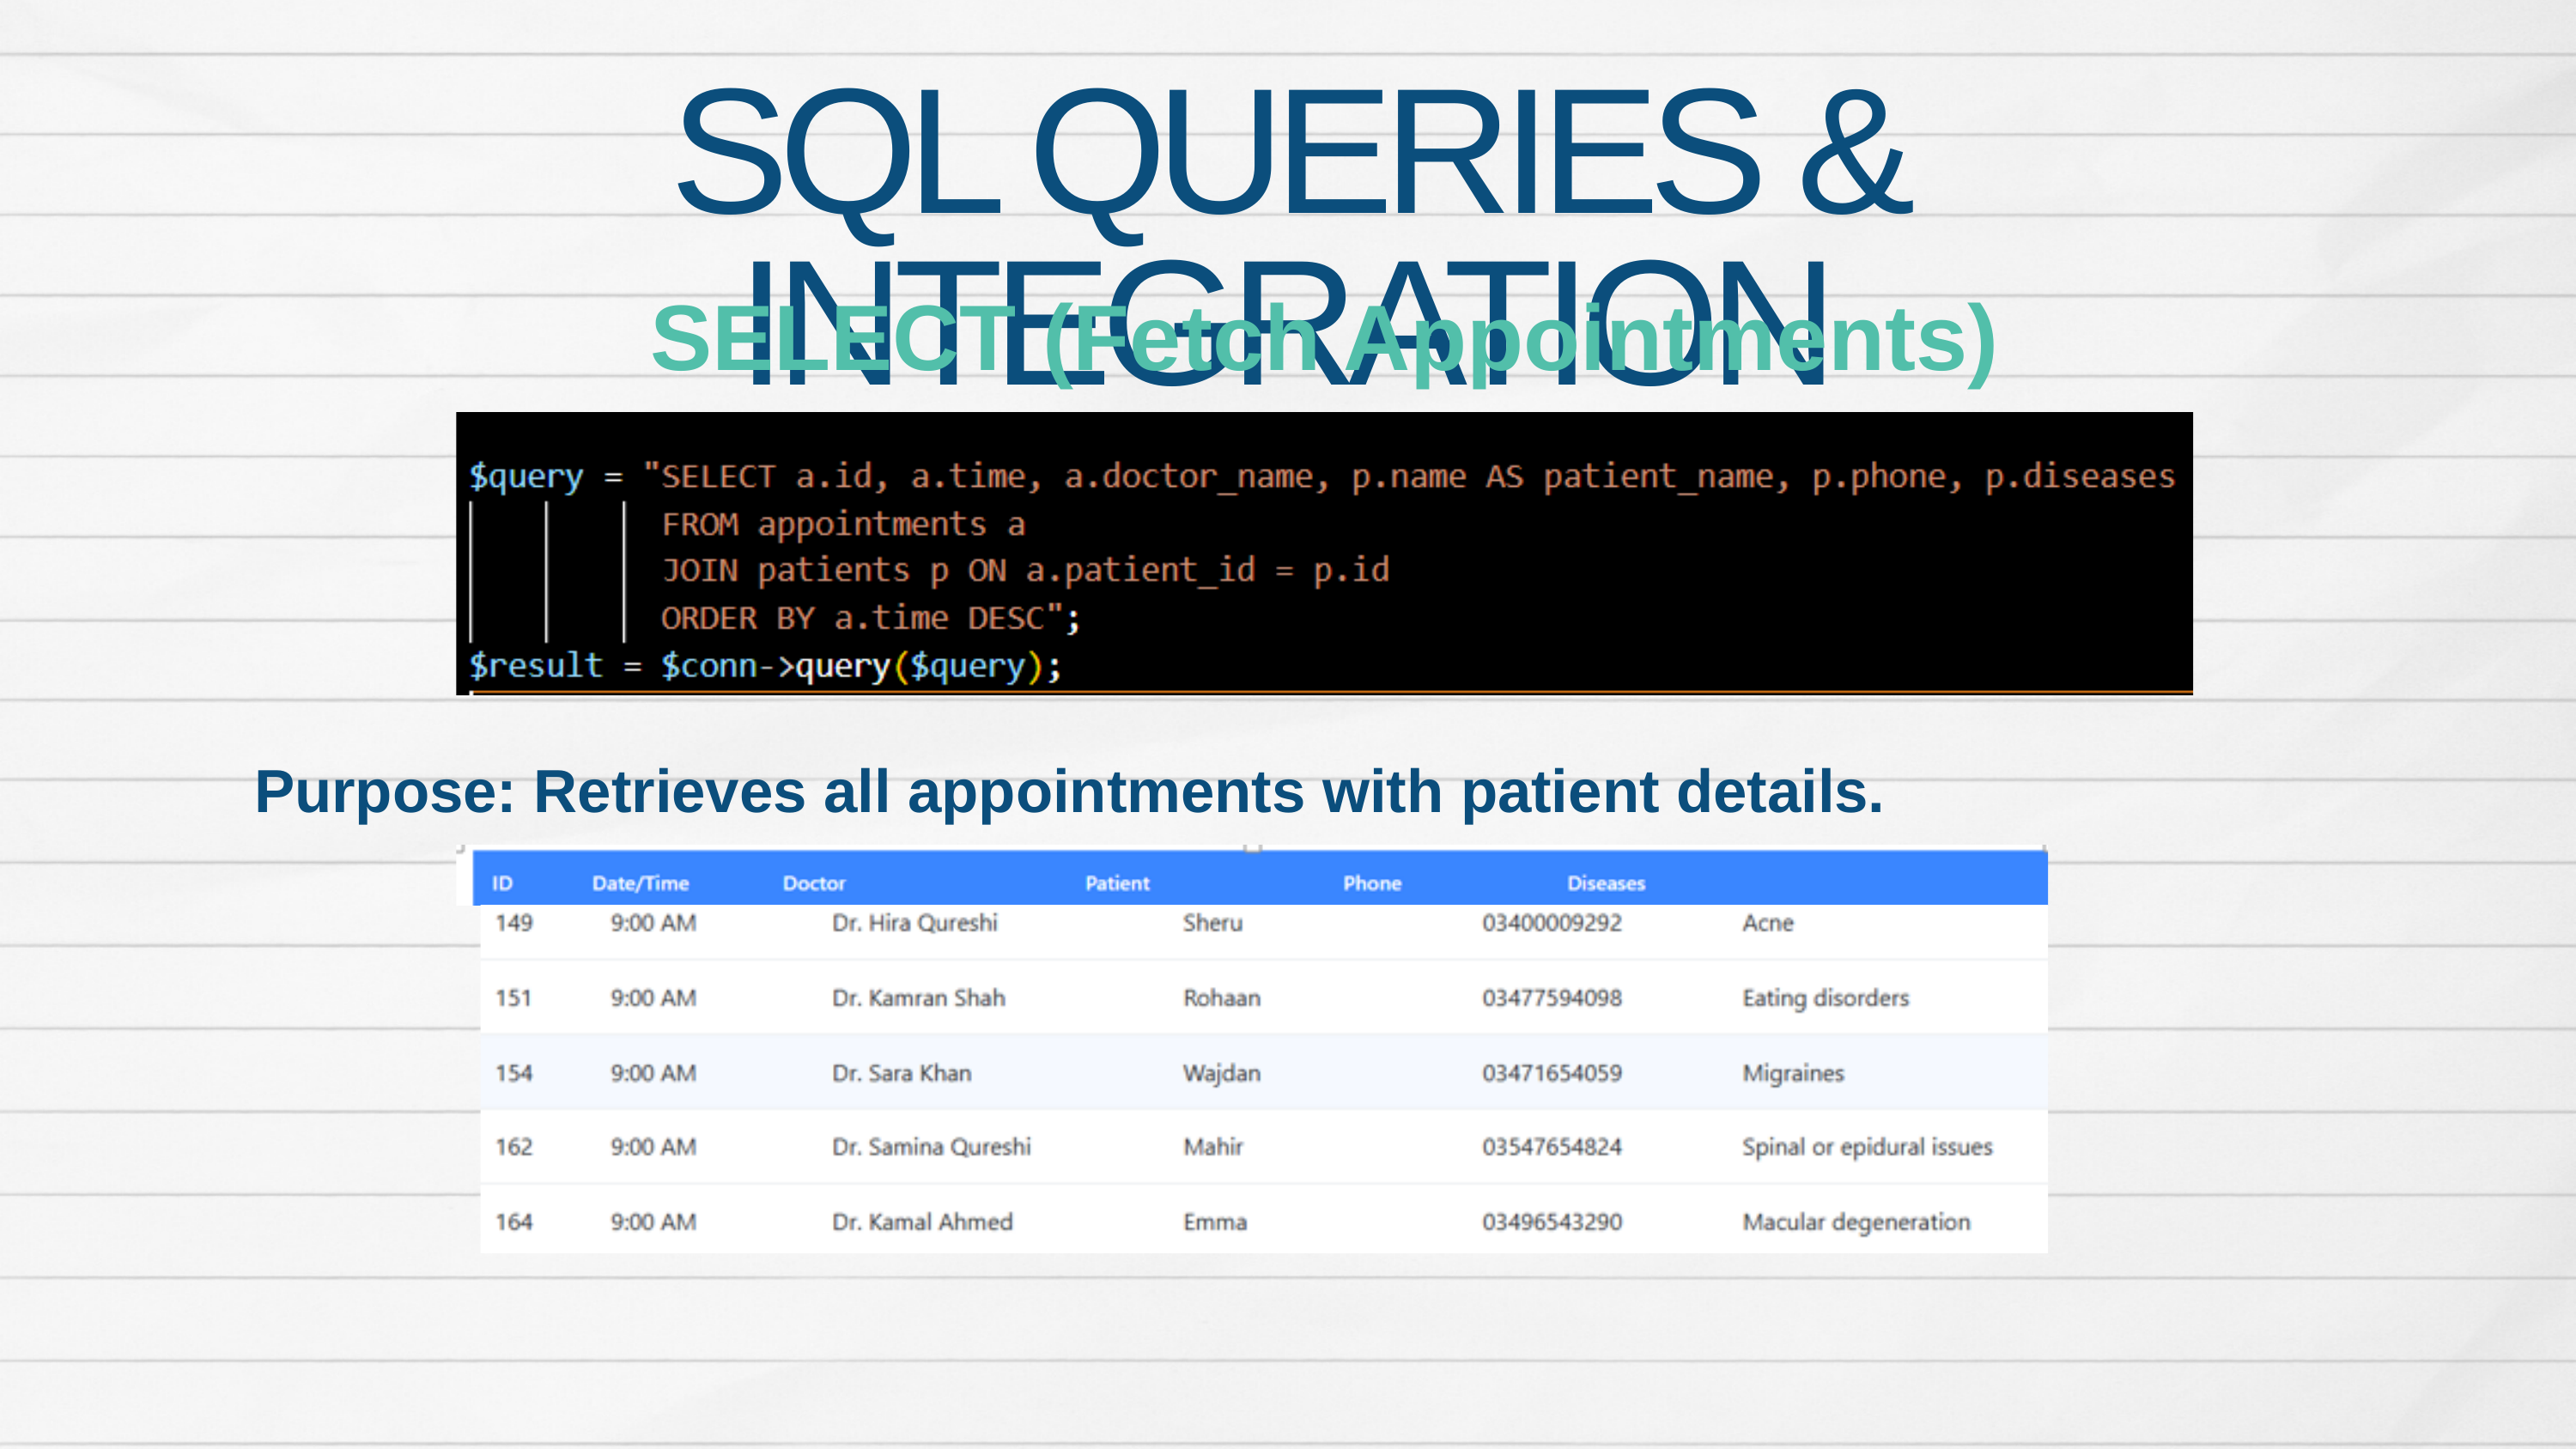

SQL QUERIES & INTEGRATION
SELECT (Fetch Appointments)

Purpose: Retrieves all appointments with patient details.